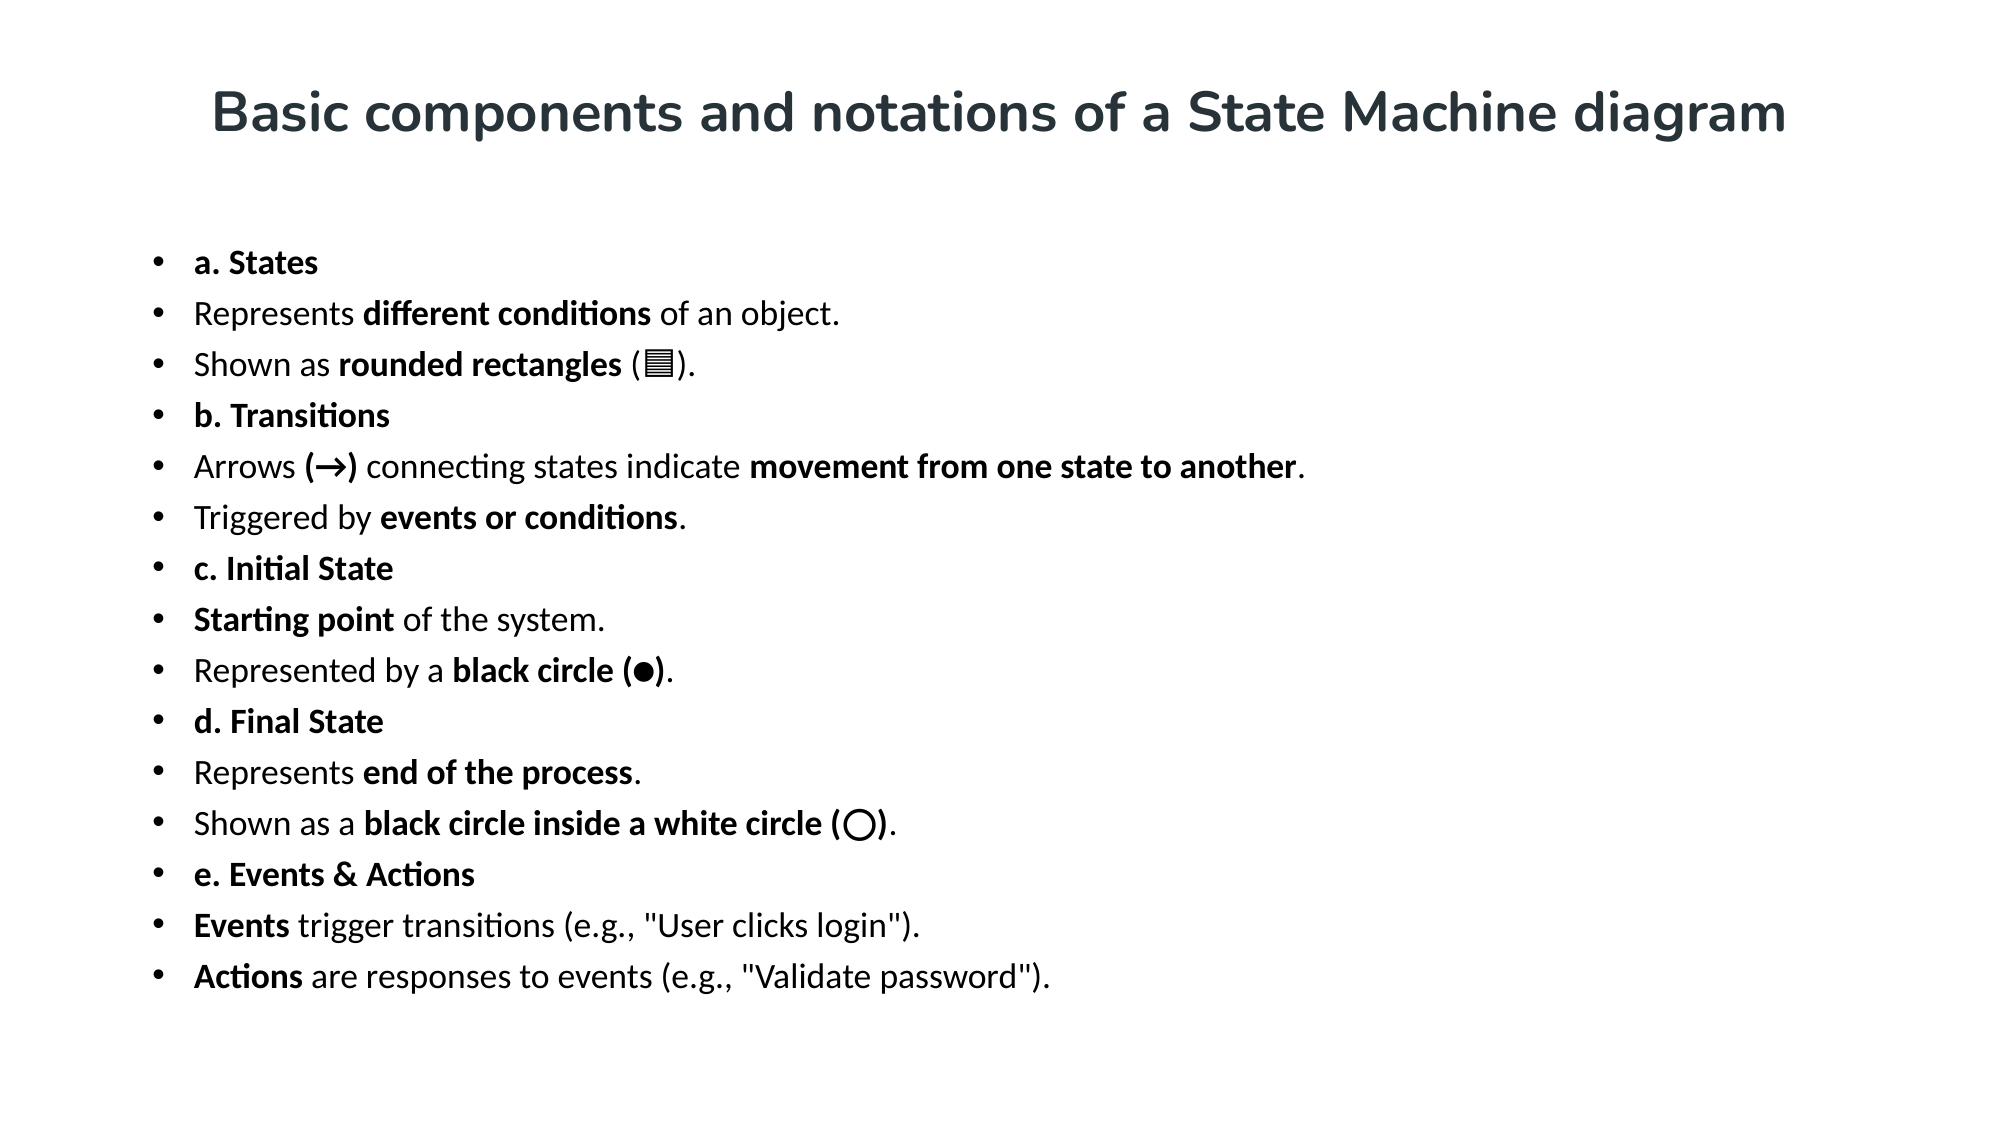

# Basic components and notations of a State Machine diagram
a. States
Represents different conditions of an object.
Shown as rounded rectangles (🟦).
b. Transitions
Arrows (→) connecting states indicate movement from one state to another.
Triggered by events or conditions.
c. Initial State
Starting point of the system.
Represented by a black circle (⚫).
d. Final State
Represents end of the process.
Shown as a black circle inside a white circle (⭕).
e. Events & Actions
Events trigger transitions (e.g., "User clicks login").
Actions are responses to events (e.g., "Validate password").